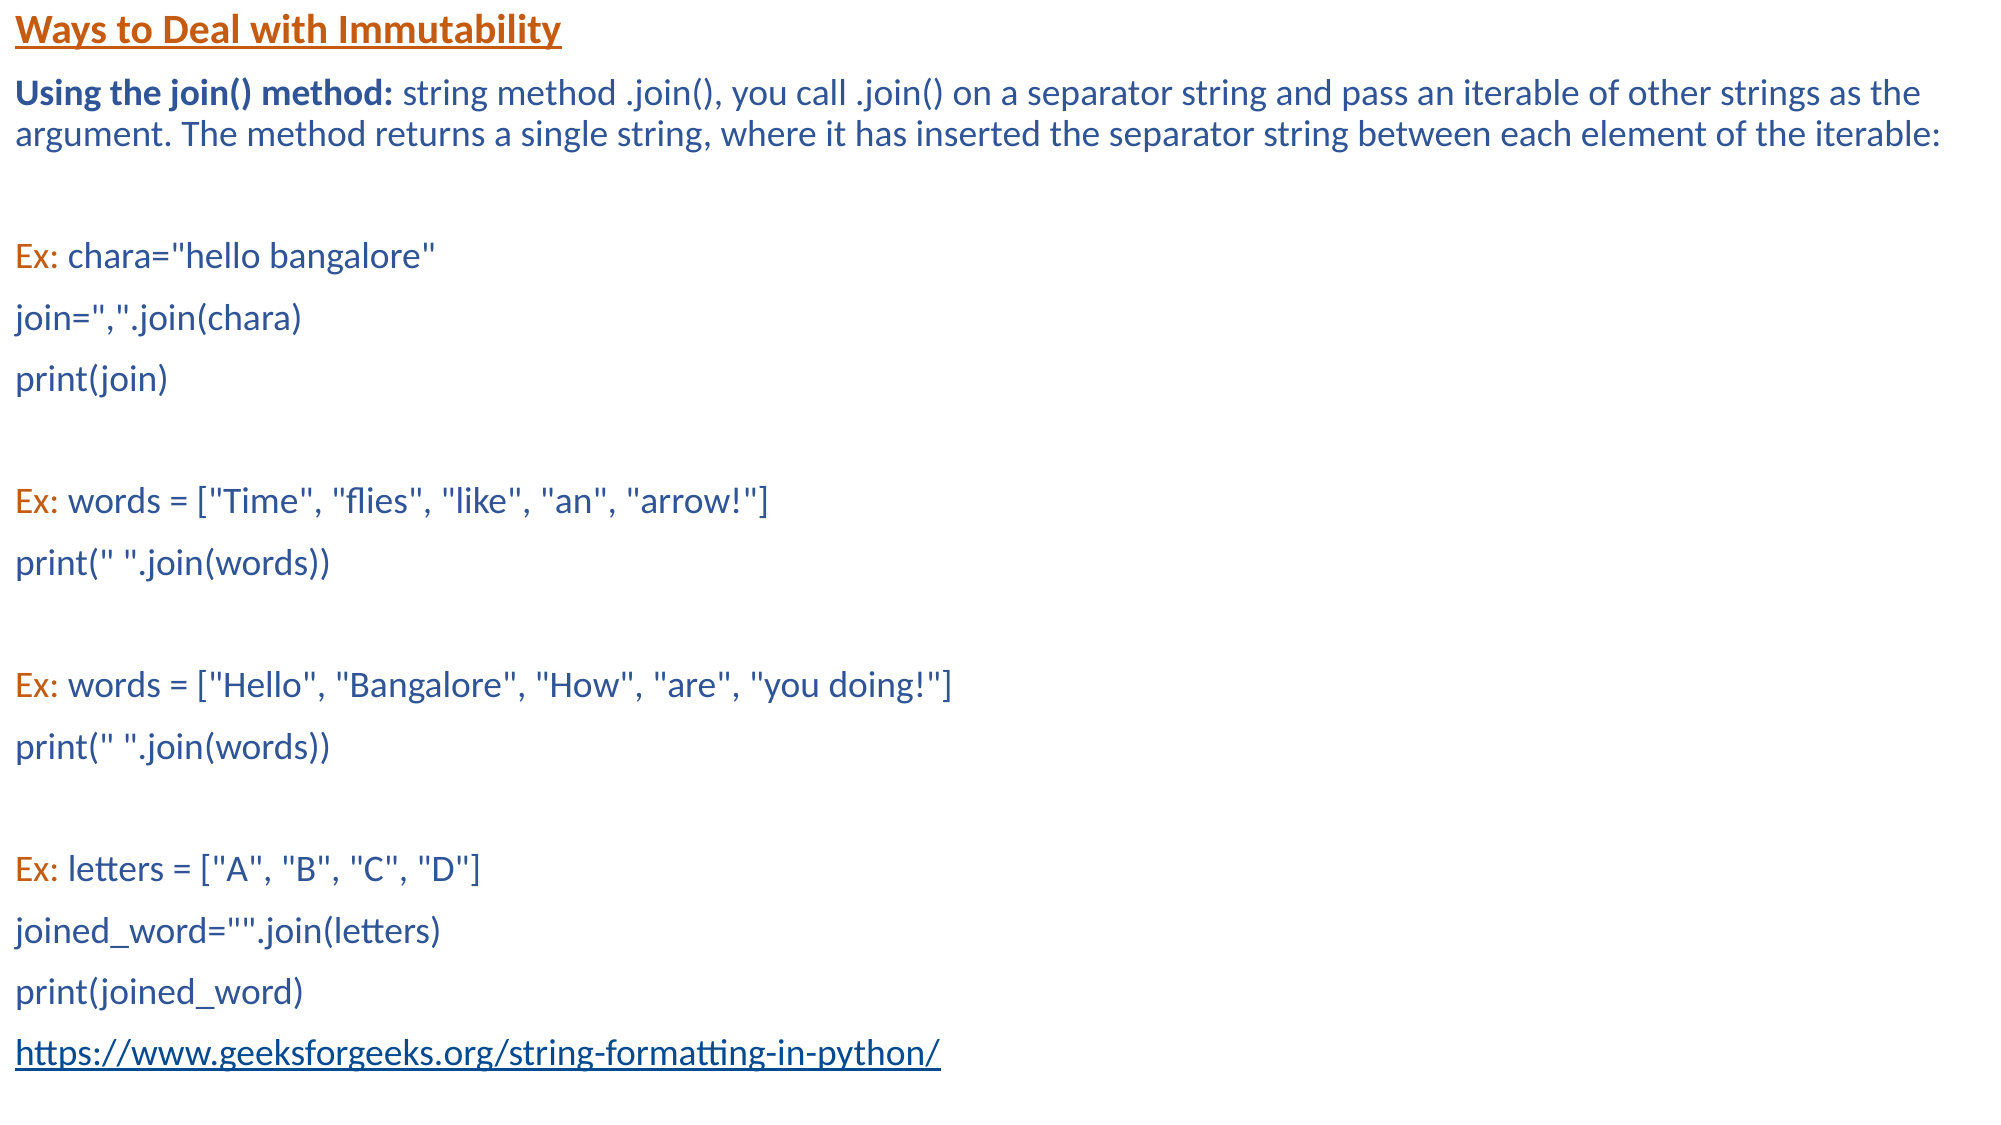

Ways to Deal with Immutability
Using the join() method: string method .join(), you call .join() on a separator string and pass an iterable of other strings as the argument. The method returns a single string, where it has inserted the separator string between each element of the iterable:

Ex: chara="hello bangalore"
join=",".join(chara)
print(join)

Ex: words = ["Time", "flies", "like", "an", "arrow!"]
print(" ".join(words))

Ex: words = ["Hello", "Bangalore", "How", "are", "you doing!"]
print(" ".join(words))

Ex: letters = ["A", "B", "C", "D"]
joined_word="".join(letters)
print(joined_word)
https://www.geeksforgeeks.org/string-formatting-in-python/